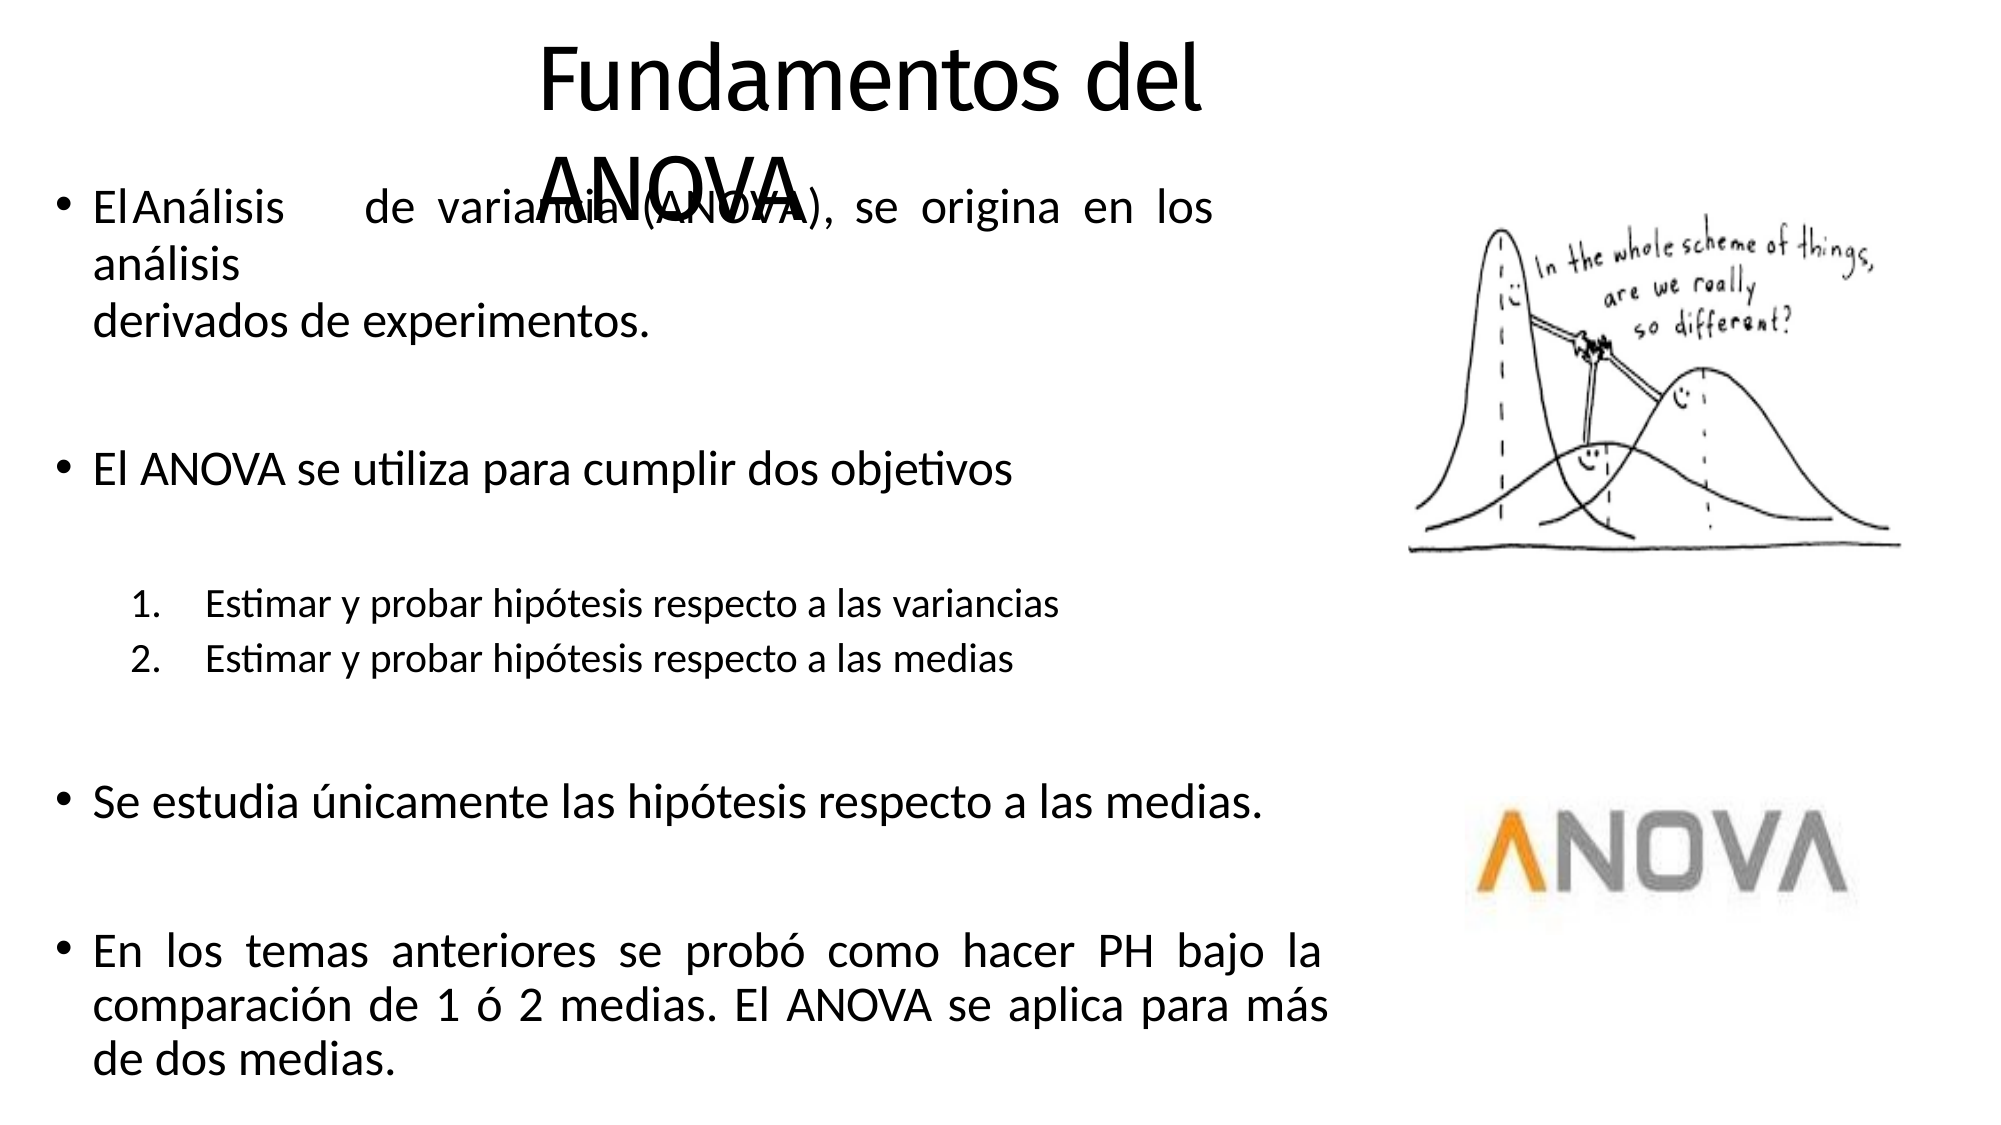

# Fundamentos del ANOVA
El	Análisis	de	variancia	(ANOVA),	se	origina	en	los	análisis
derivados de experimentos.

El ANOVA se utiliza para cumplir dos objetivos

Estimar y probar hipótesis respecto a las variancias
Estimar y probar hipótesis respecto a las medias

Se estudia únicamente las hipótesis respecto a las medias.

En los temas anteriores se probó como hacer PH bajo la  comparación de 1 ó 2 medias. El ANOVA se aplica para más  de dos medias.